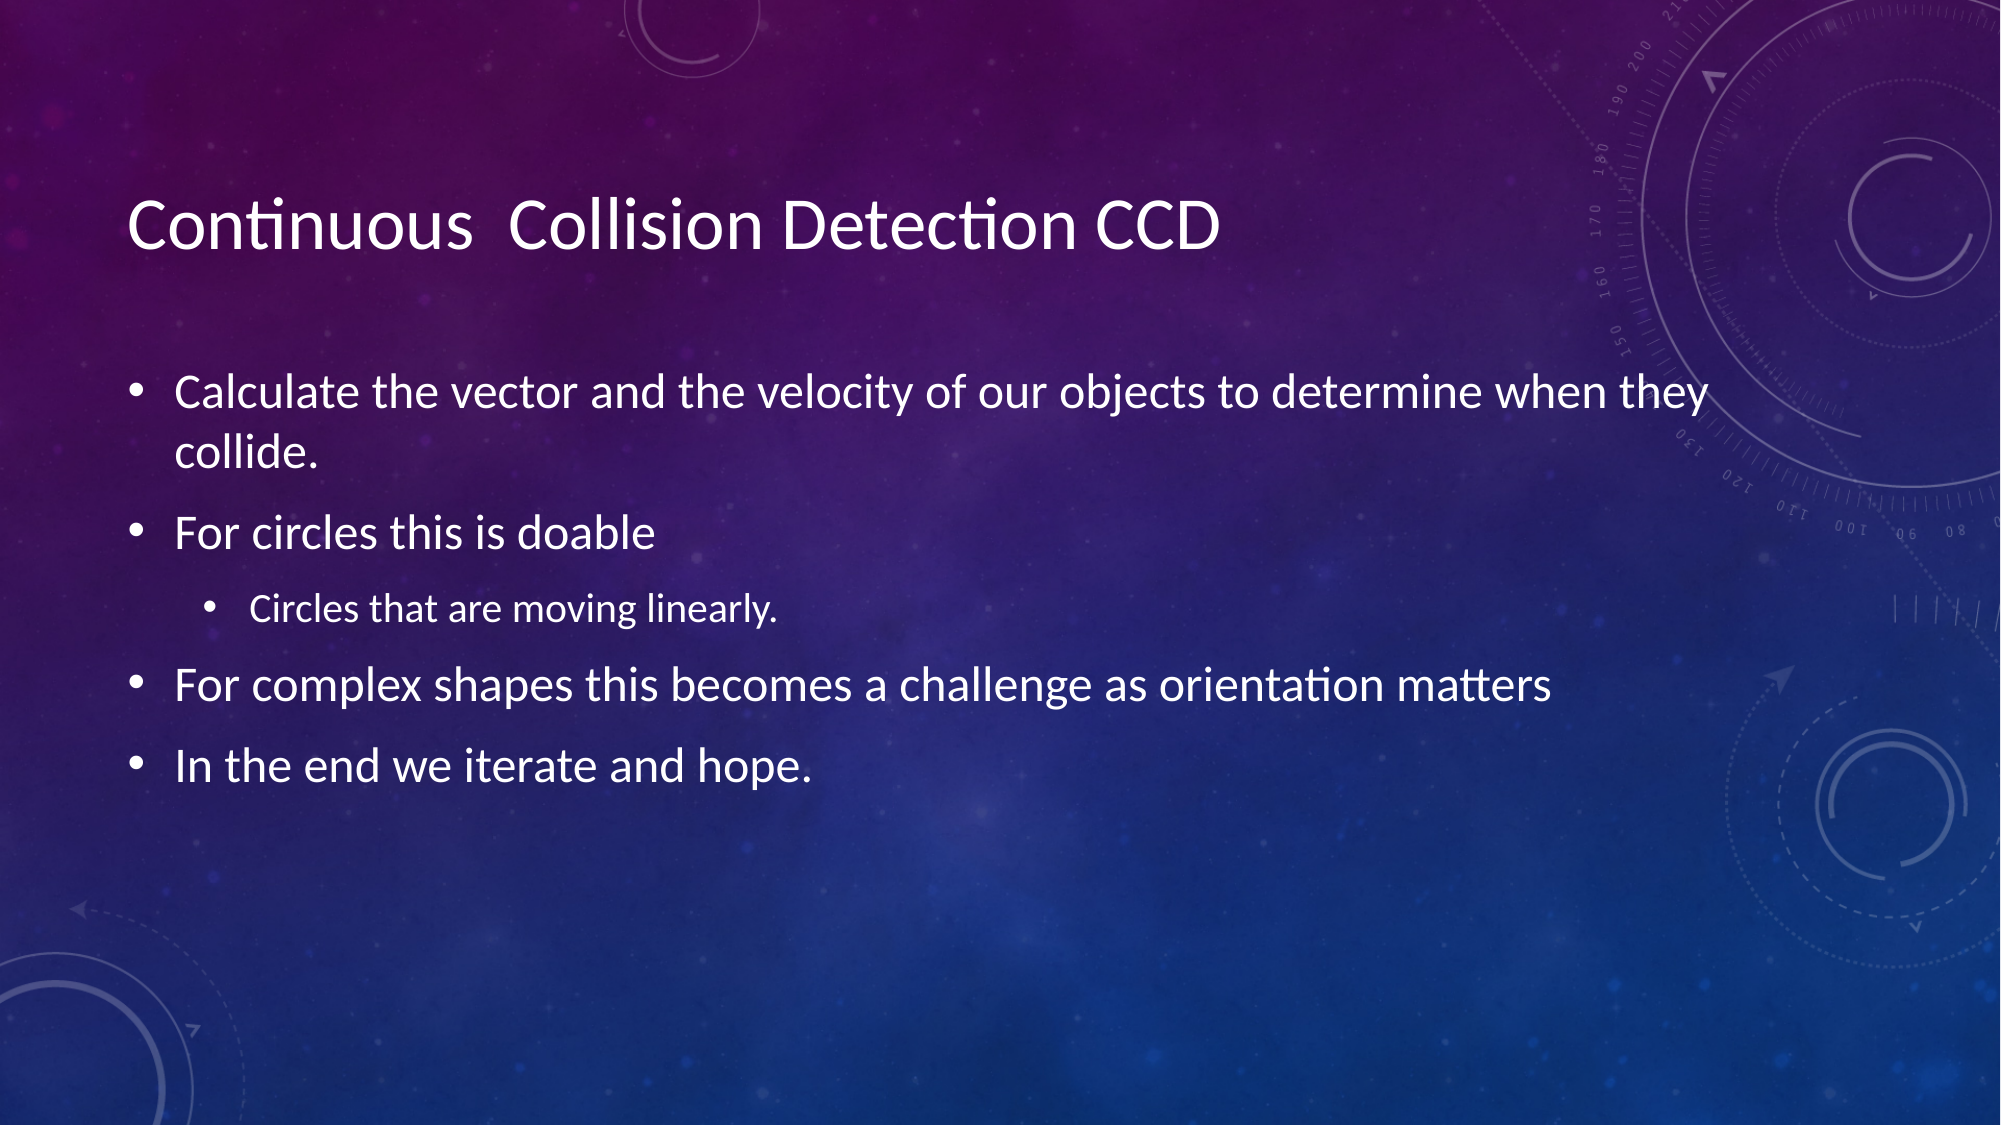

# Continuous  Collision Detection CCD
Calculate the vector and the velocity of our objects to determine when they collide.
For circles this is doable
Circles that are moving linearly.
For complex shapes this becomes a challenge as orientation matters
In the end we iterate and hope.